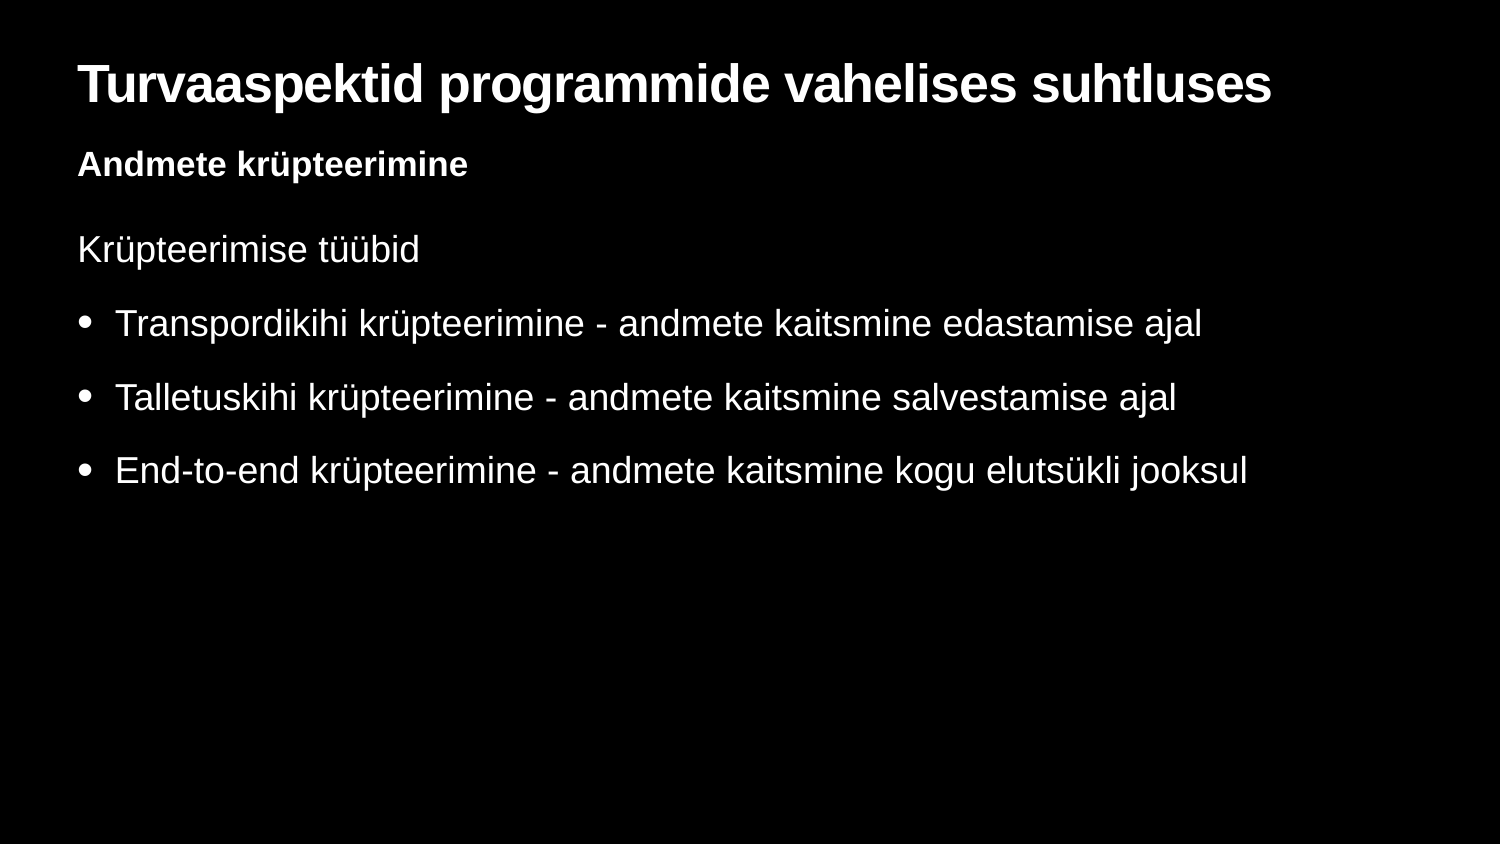

# Turvaaspektid programmide vahelises suhtluses
Andmete krüpteerimine
Krüpteerimise tüübid
Transpordikihi krüpteerimine - andmete kaitsmine edastamise ajal
Talletuskihi krüpteerimine - andmete kaitsmine salvestamise ajal
End-to-end krüpteerimine - andmete kaitsmine kogu elutsükli jooksul